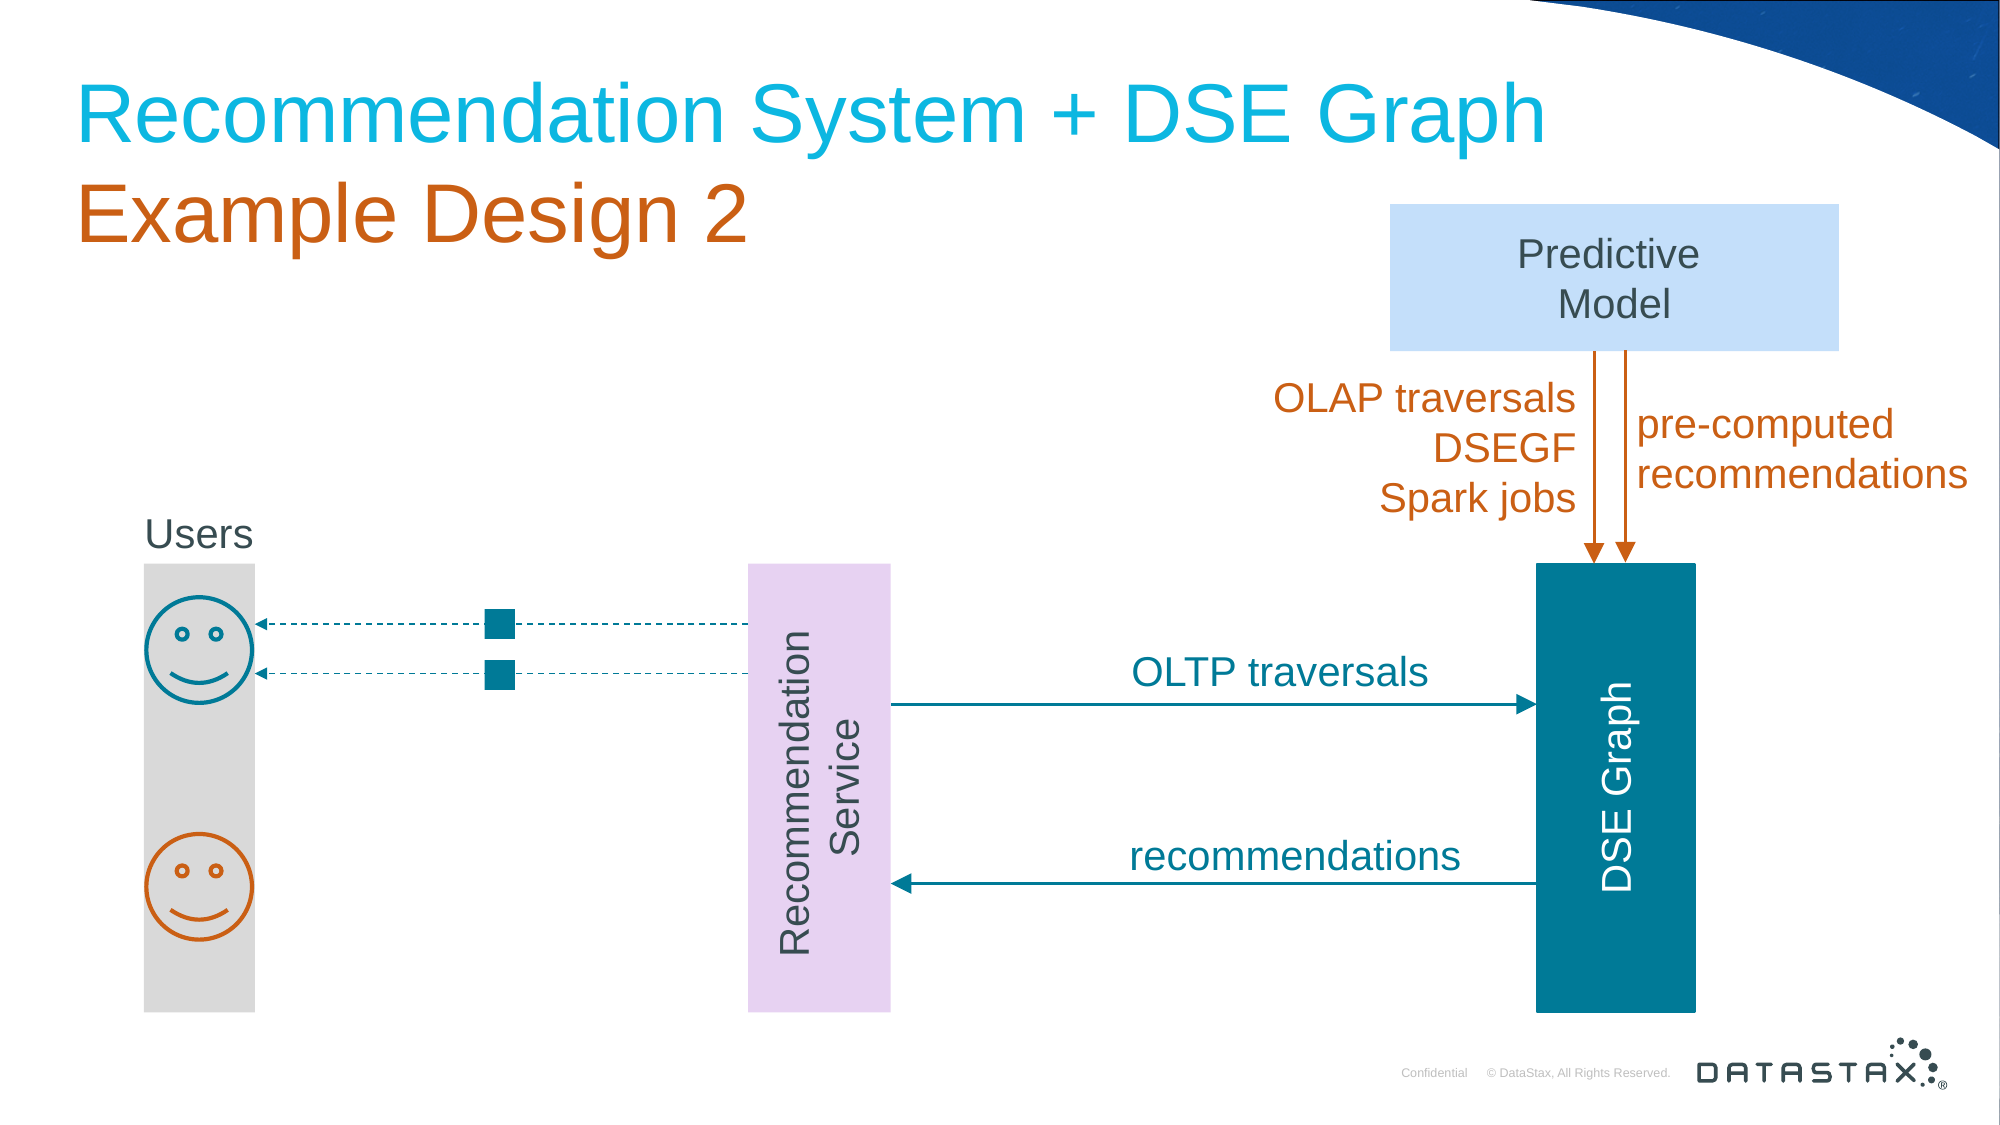

# Recommendation System + DSE Graph Example Design 2

Predictive
Model
OLAP traversals
DSEGF
Spark jobs
pre-computed
recommendations
Users

OLTP traversals

Recommendation
Service
DSE Graph
recommendations